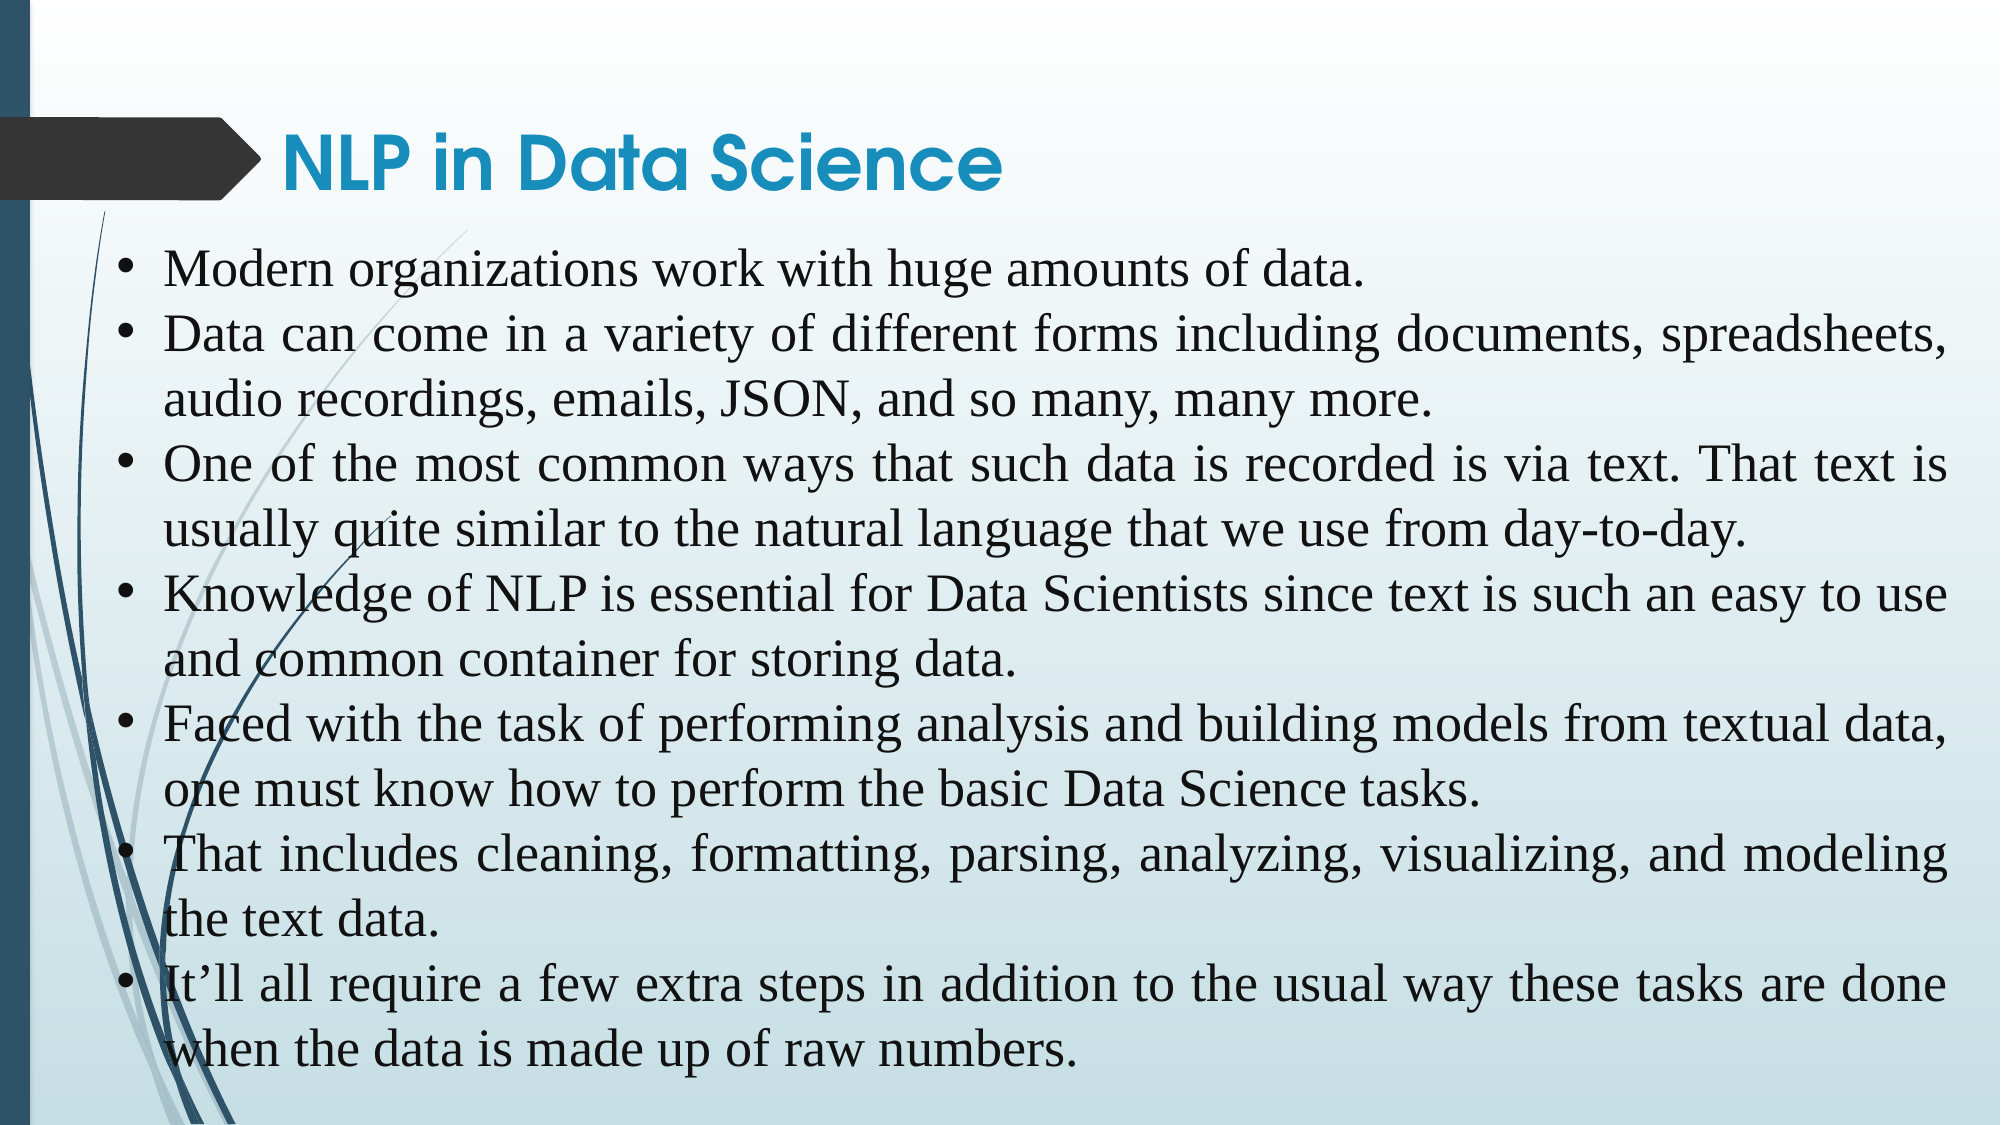

# NLP in Data Science
Modern organizations work with huge amounts of data.
Data can come in a variety of different forms including documents, spreadsheets, audio recordings, emails, JSON, and so many, many more.
One of the most common ways that such data is recorded is via text. That text is usually quite similar to the natural language that we use from day-to-day.
Knowledge of NLP is essential for Data Scientists since text is such an easy to use and common container for storing data.
Faced with the task of performing analysis and building models from textual data, one must know how to perform the basic Data Science tasks.
That includes cleaning, formatting, parsing, analyzing, visualizing, and modeling the text data.
It’ll all require a few extra steps in addition to the usual way these tasks are done when the data is made up of raw numbers.